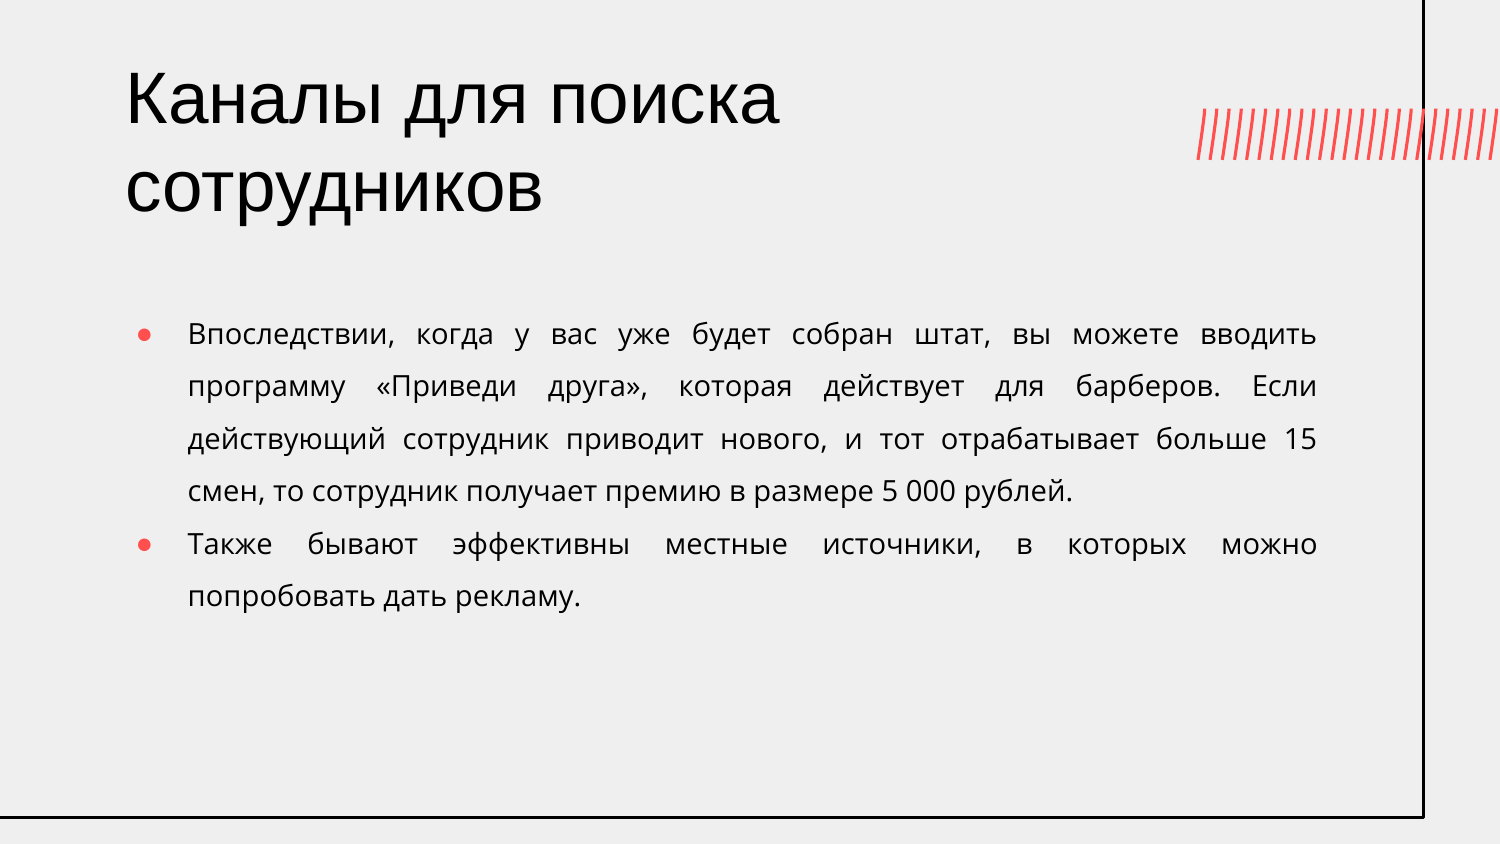

# Каналы для поиска сотрудников

Впоследствии, когда у вас уже будет собран штат, вы можете вводить программу «Приведи друга», которая действует для барберов. Если действующий сотрудник приводит нового, и тот отрабатывает больше 15 смен, то сотрудник получает премию в размере 5 000 рублей.
Также бывают эффективны местные источники, в которых можно попробовать дать рекламу.